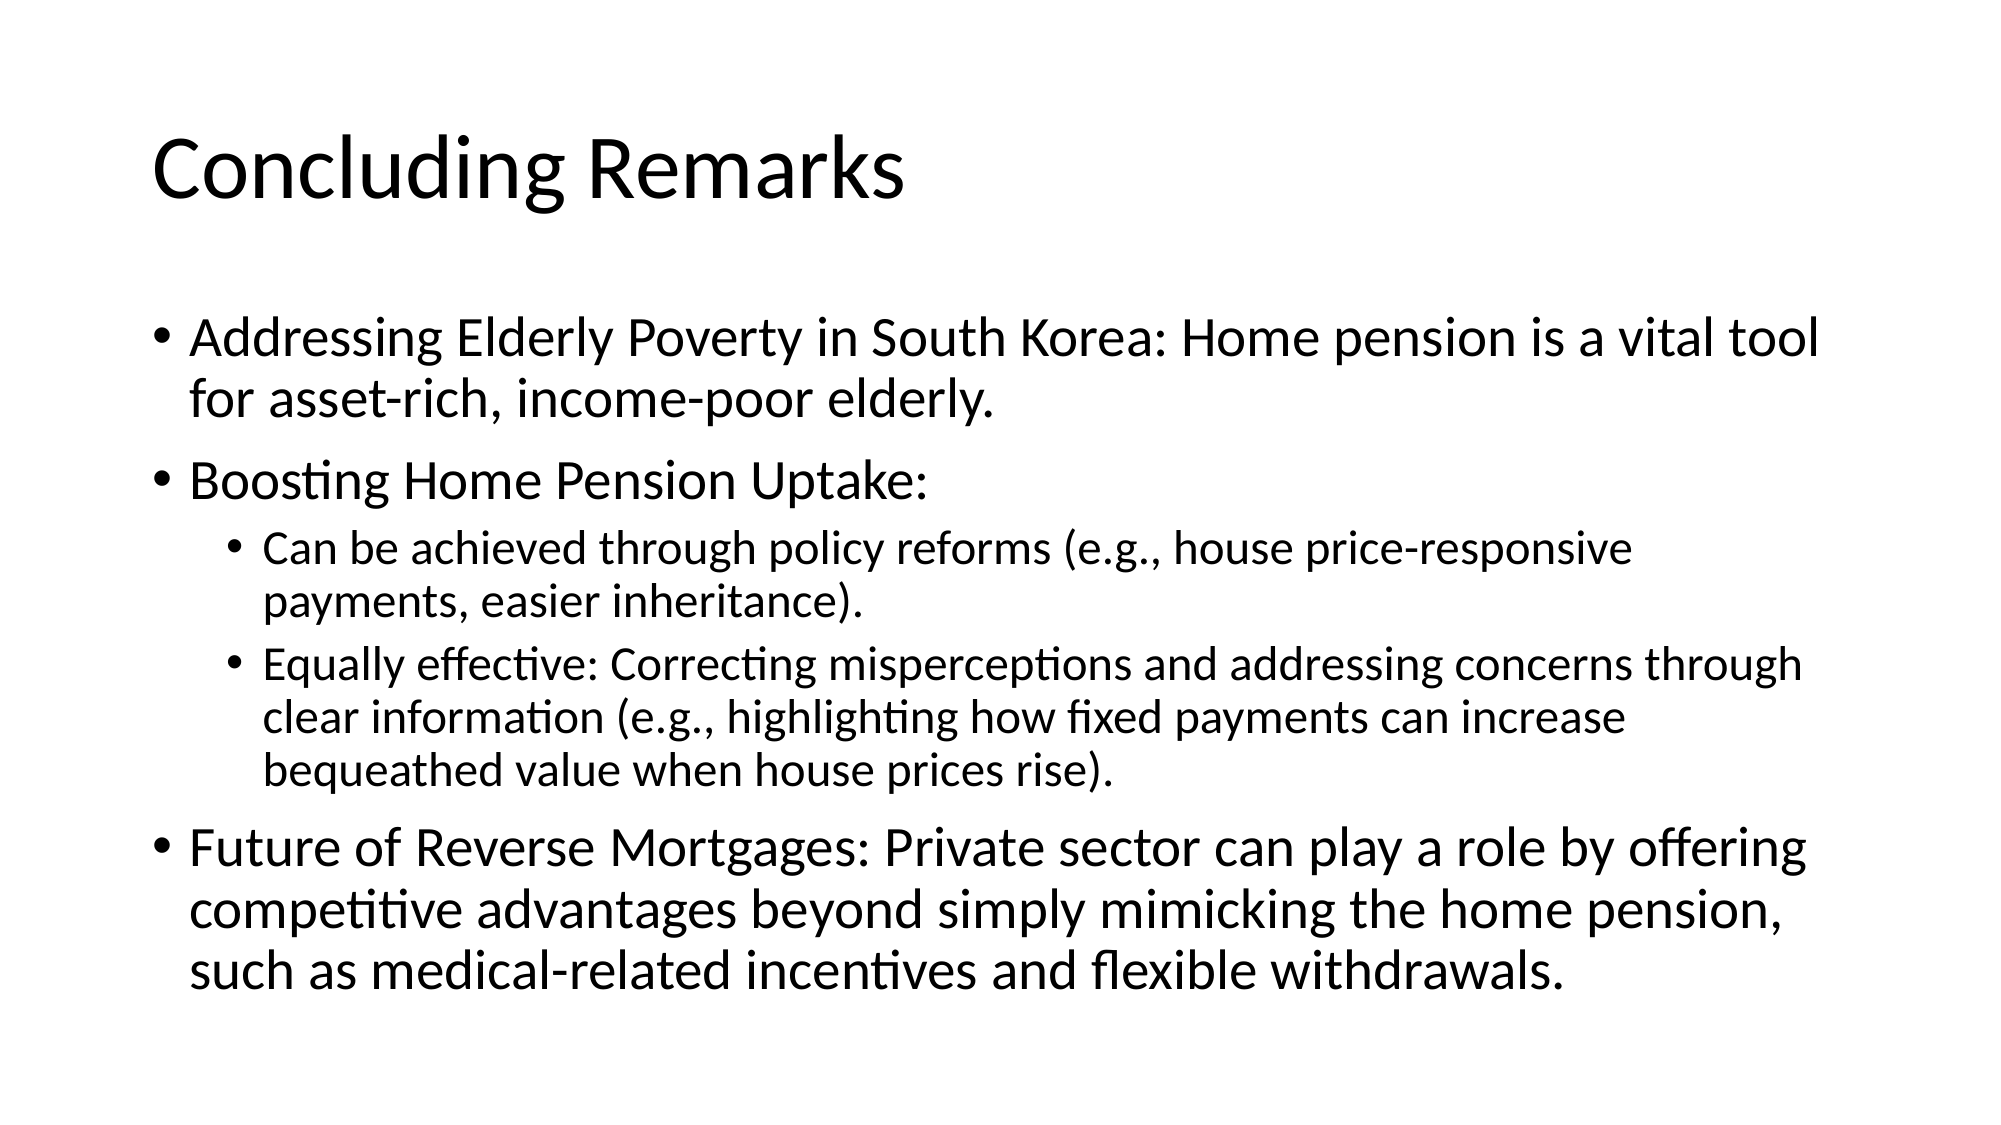

# Concluding Remarks
Addressing Elderly Poverty in South Korea: Home pension is a vital tool for asset-rich, income-poor elderly.
Boosting Home Pension Uptake:
Can be achieved through policy reforms (e.g., house price-responsive payments, easier inheritance).
Equally effective: Correcting misperceptions and addressing concerns through clear information (e.g., highlighting how fixed payments can increase bequeathed value when house prices rise).
Future of Reverse Mortgages: Private sector can play a role by offering competitive advantages beyond simply mimicking the home pension, such as medical-related incentives and flexible withdrawals.